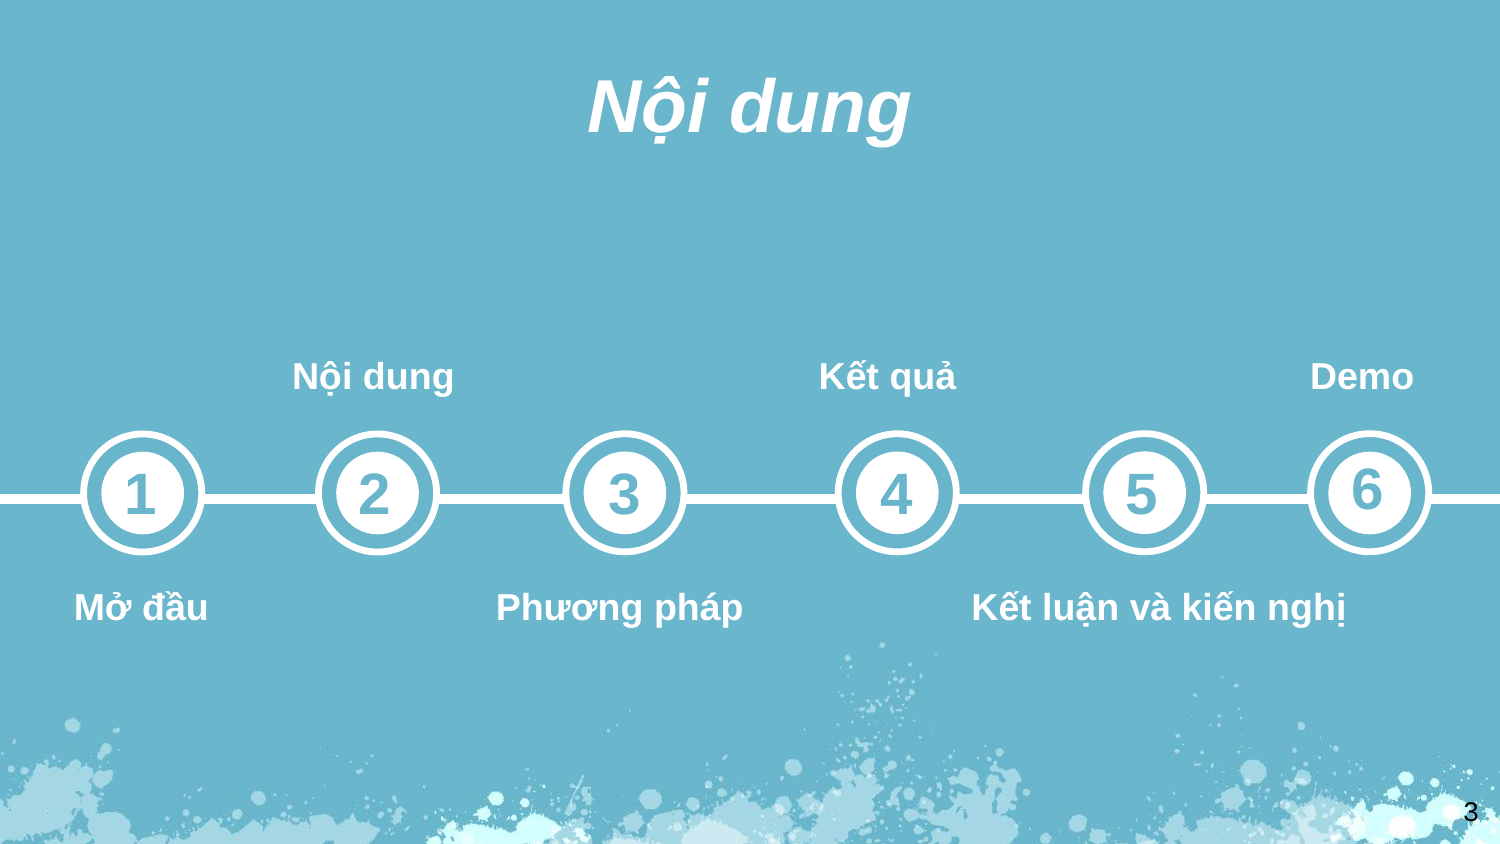

Nội dung
Nội dung
Kết quả
Demo

6
1
2
3
4
5

Mở đầu
Phương pháp
Kết luận và kiến nghị
3